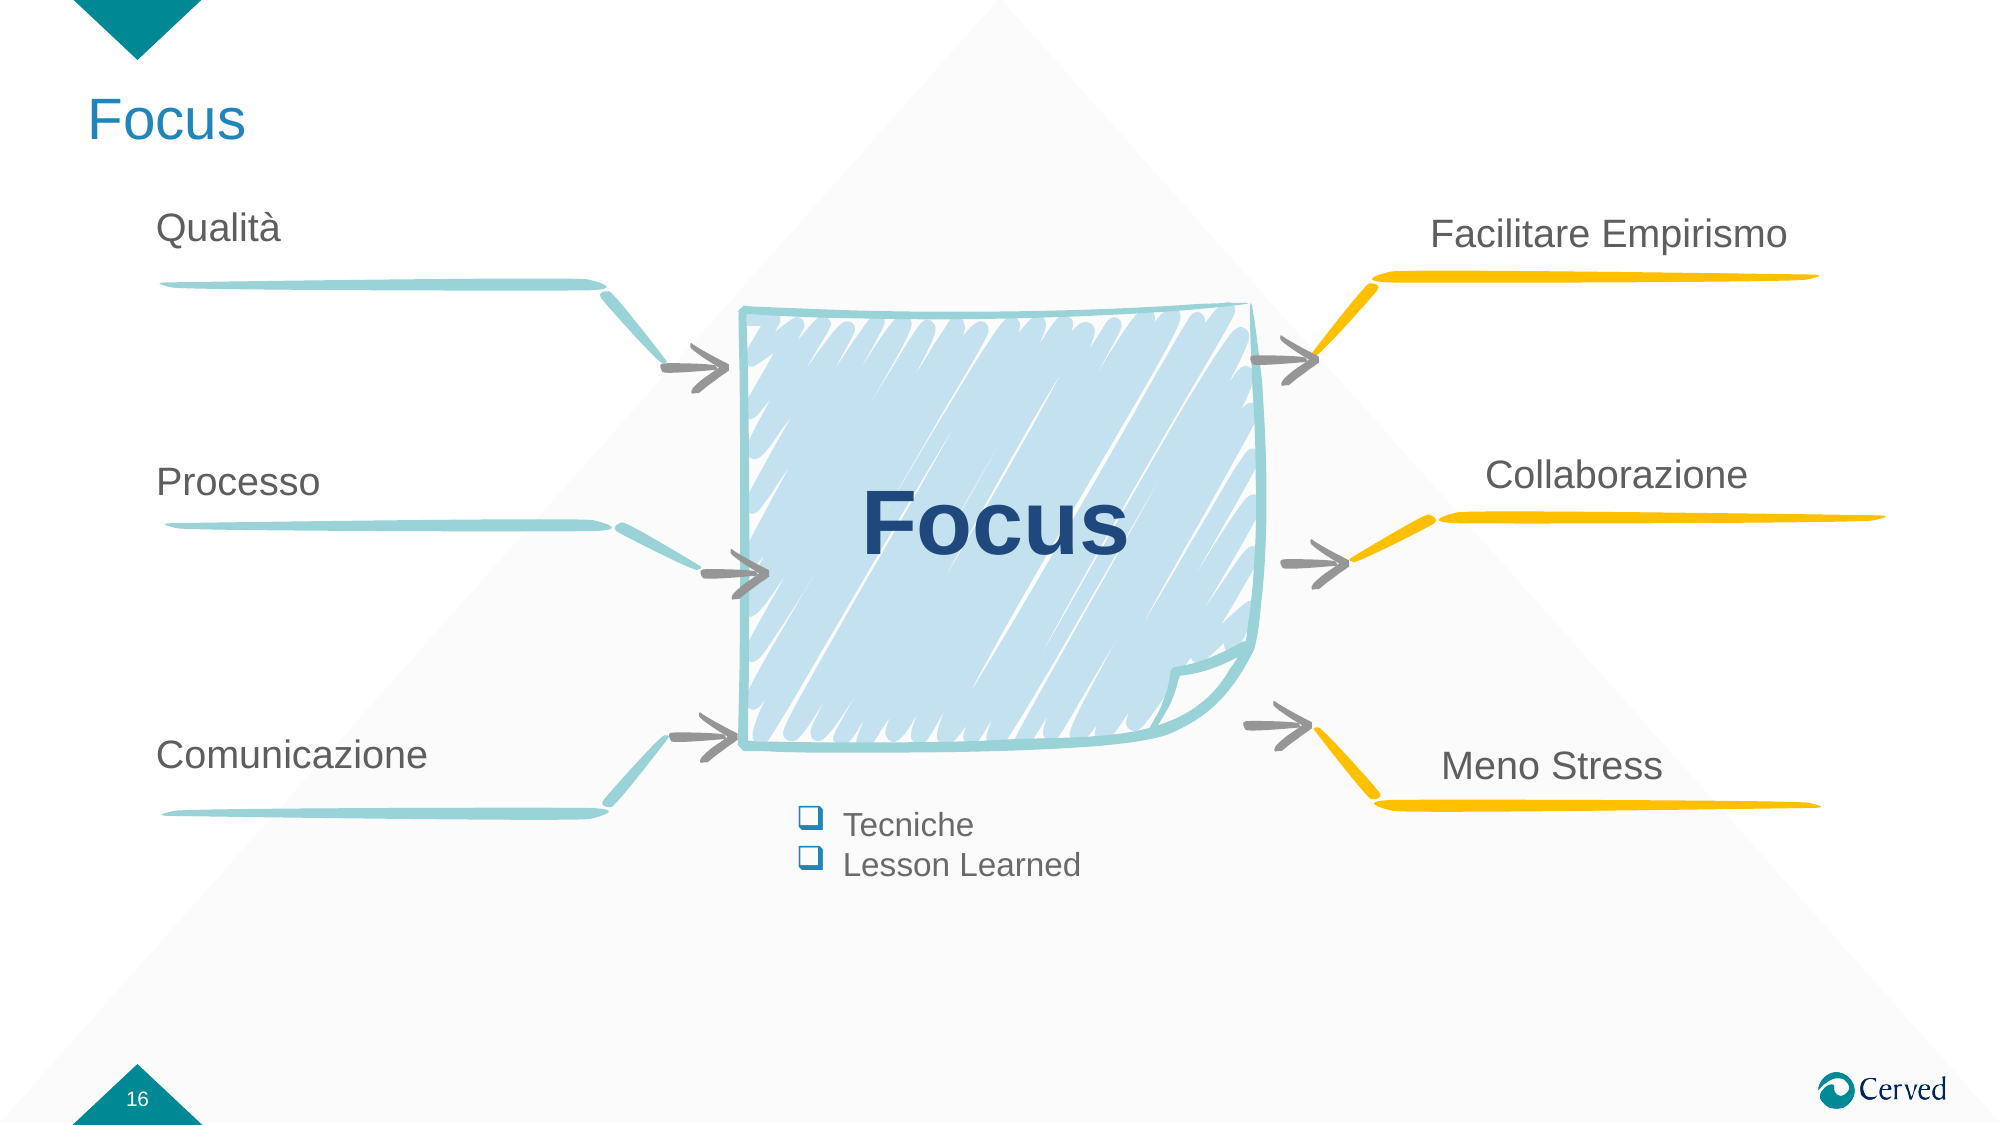

# Focus
Qualità
Facilitare Empirismo

Focus

Collaborazione
Processo

Comunicazione

Meno Stress

Tecniche
Lesson Learned
16